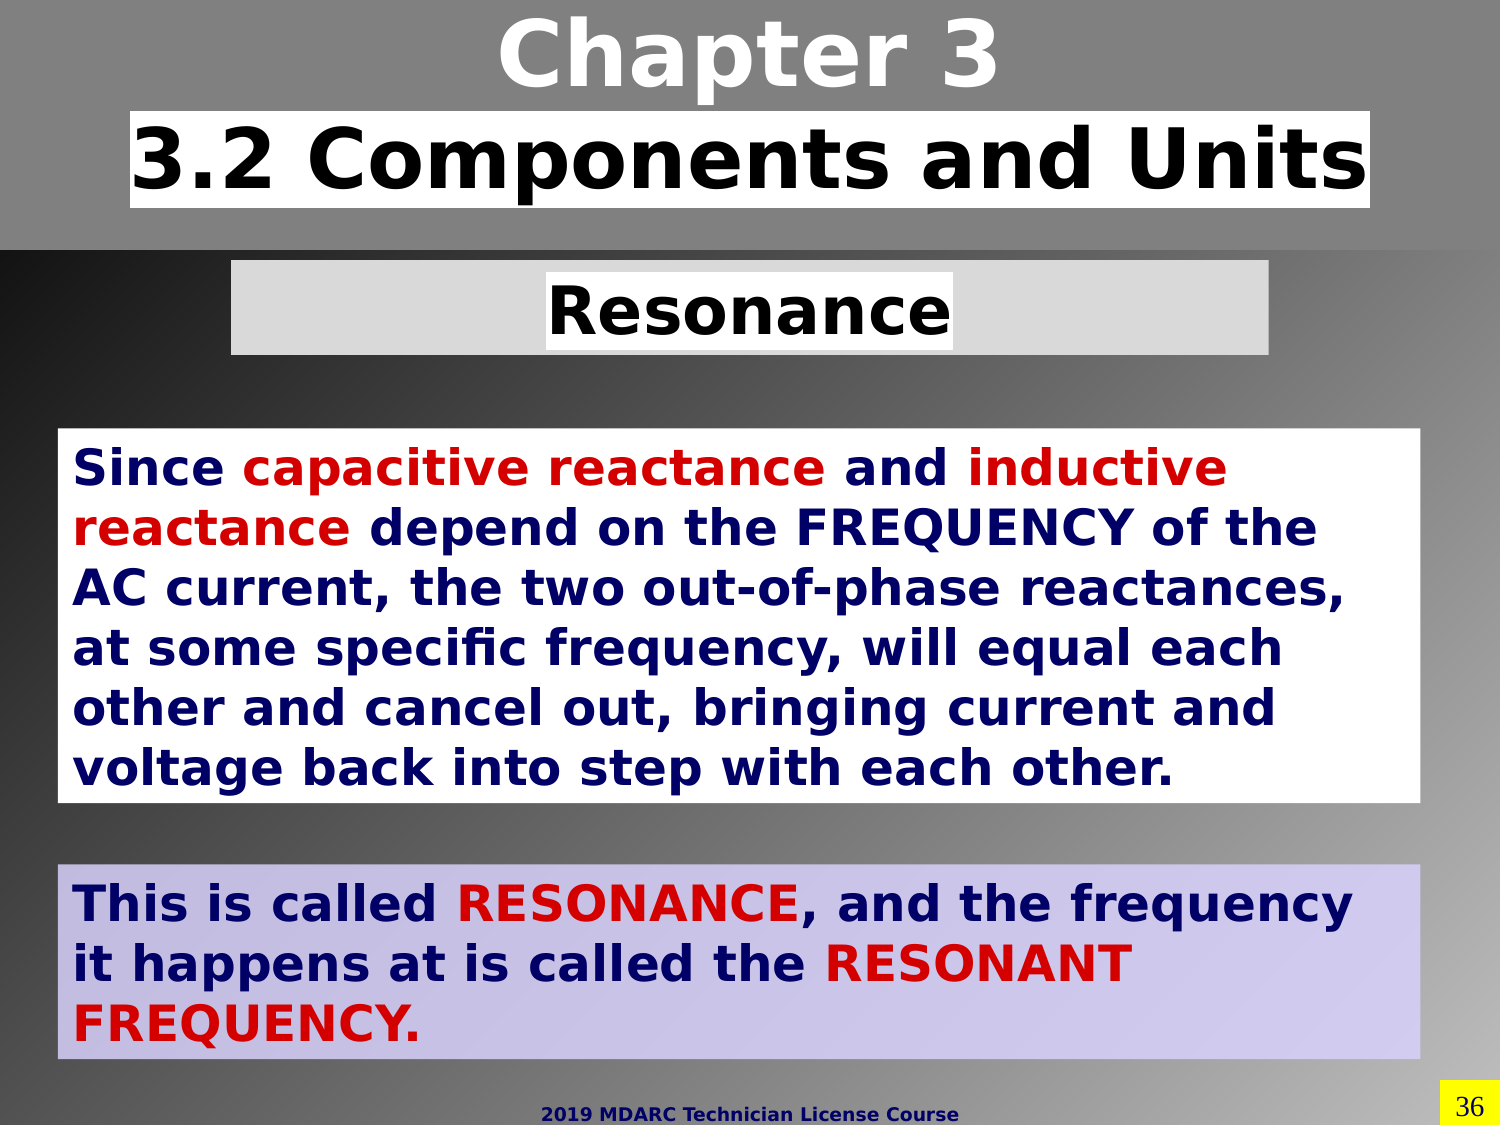

# Chapter 3 3.2 Components and Units
Resonance
Since capacitive reactance and inductive reactance depend on the FREQUENCY of the AC current, the two out-of-phase reactances, at some specific frequency, will equal each other and cancel out, bringing current and voltage back into step with each other.
This is called RESONANCE, and the frequency it happens at is called the RESONANT FREQUENCY.
36
2019 MDARC Technician License Course